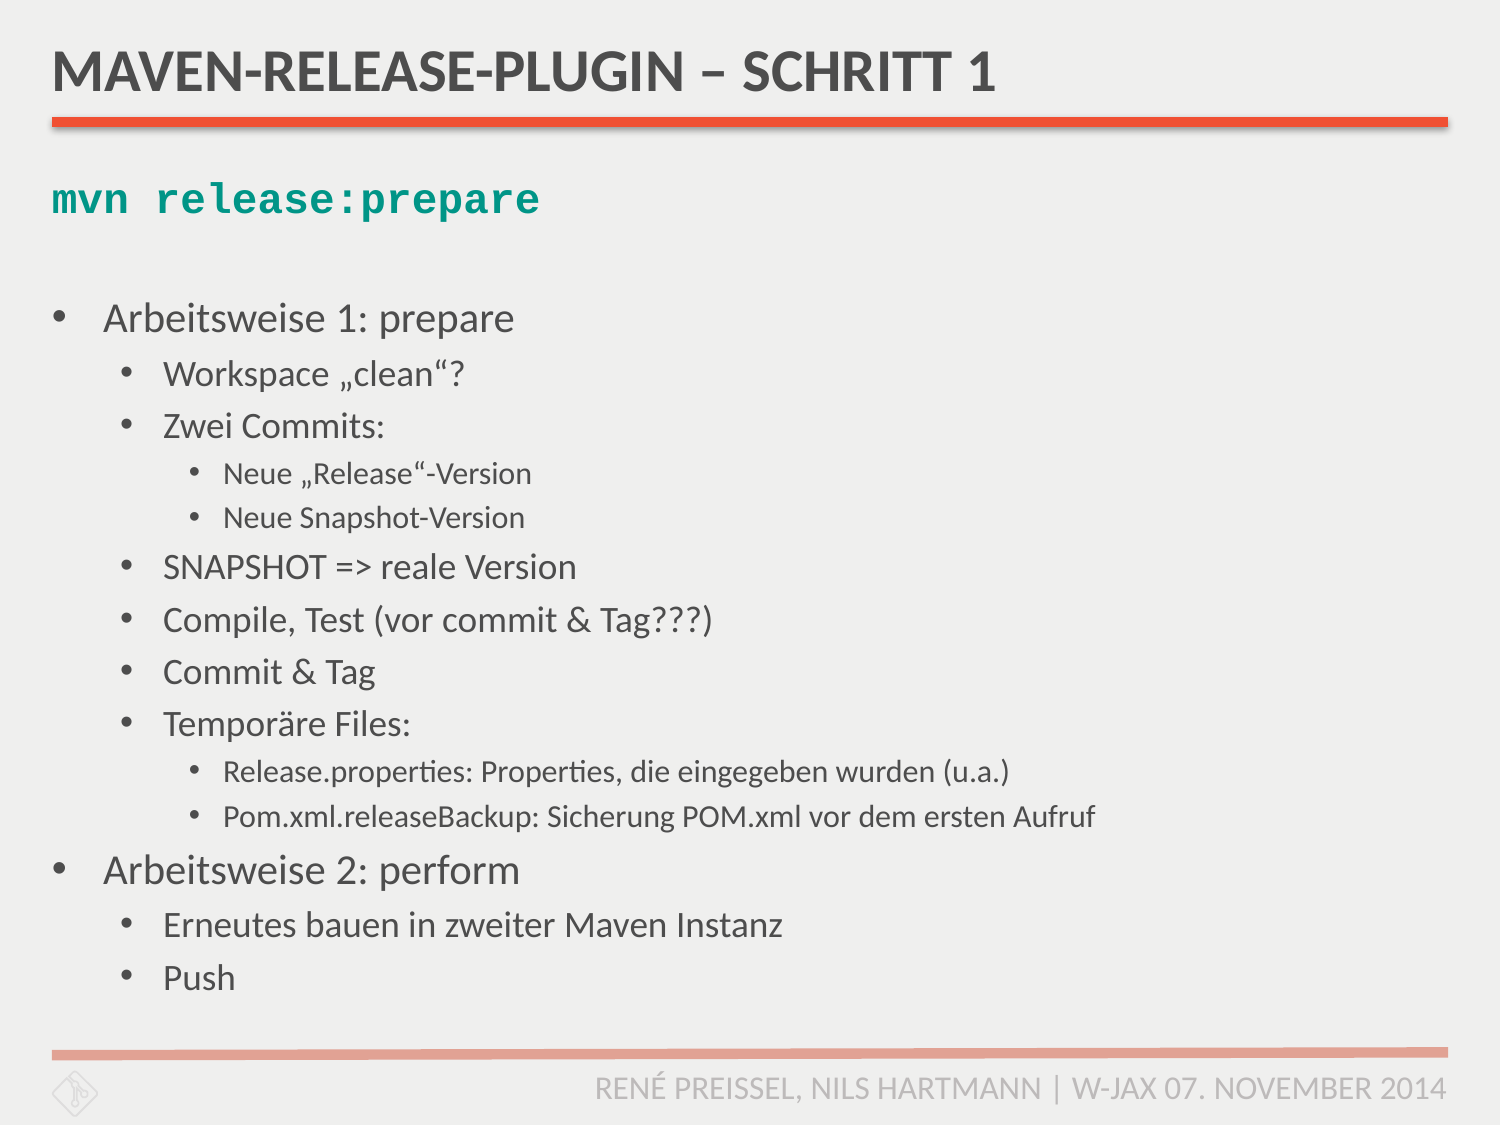

# MAVEN-RELEASE-PLUGIN – SCHRITT 1
mvn release:prepare

Arbeitsweise 1: prepare
Workspace „clean“?
Zwei Commits:
Neue „Release“-Version
Neue Snapshot-Version
SNAPSHOT => reale Version
Compile, Test (vor commit & Tag???)
Commit & Tag
Temporäre Files:
Release.properties: Properties, die eingegeben wurden (u.a.)
Pom.xml.releaseBackup: Sicherung POM.xml vor dem ersten Aufruf
Arbeitsweise 2: perform
Erneutes bauen in zweiter Maven Instanz
Push